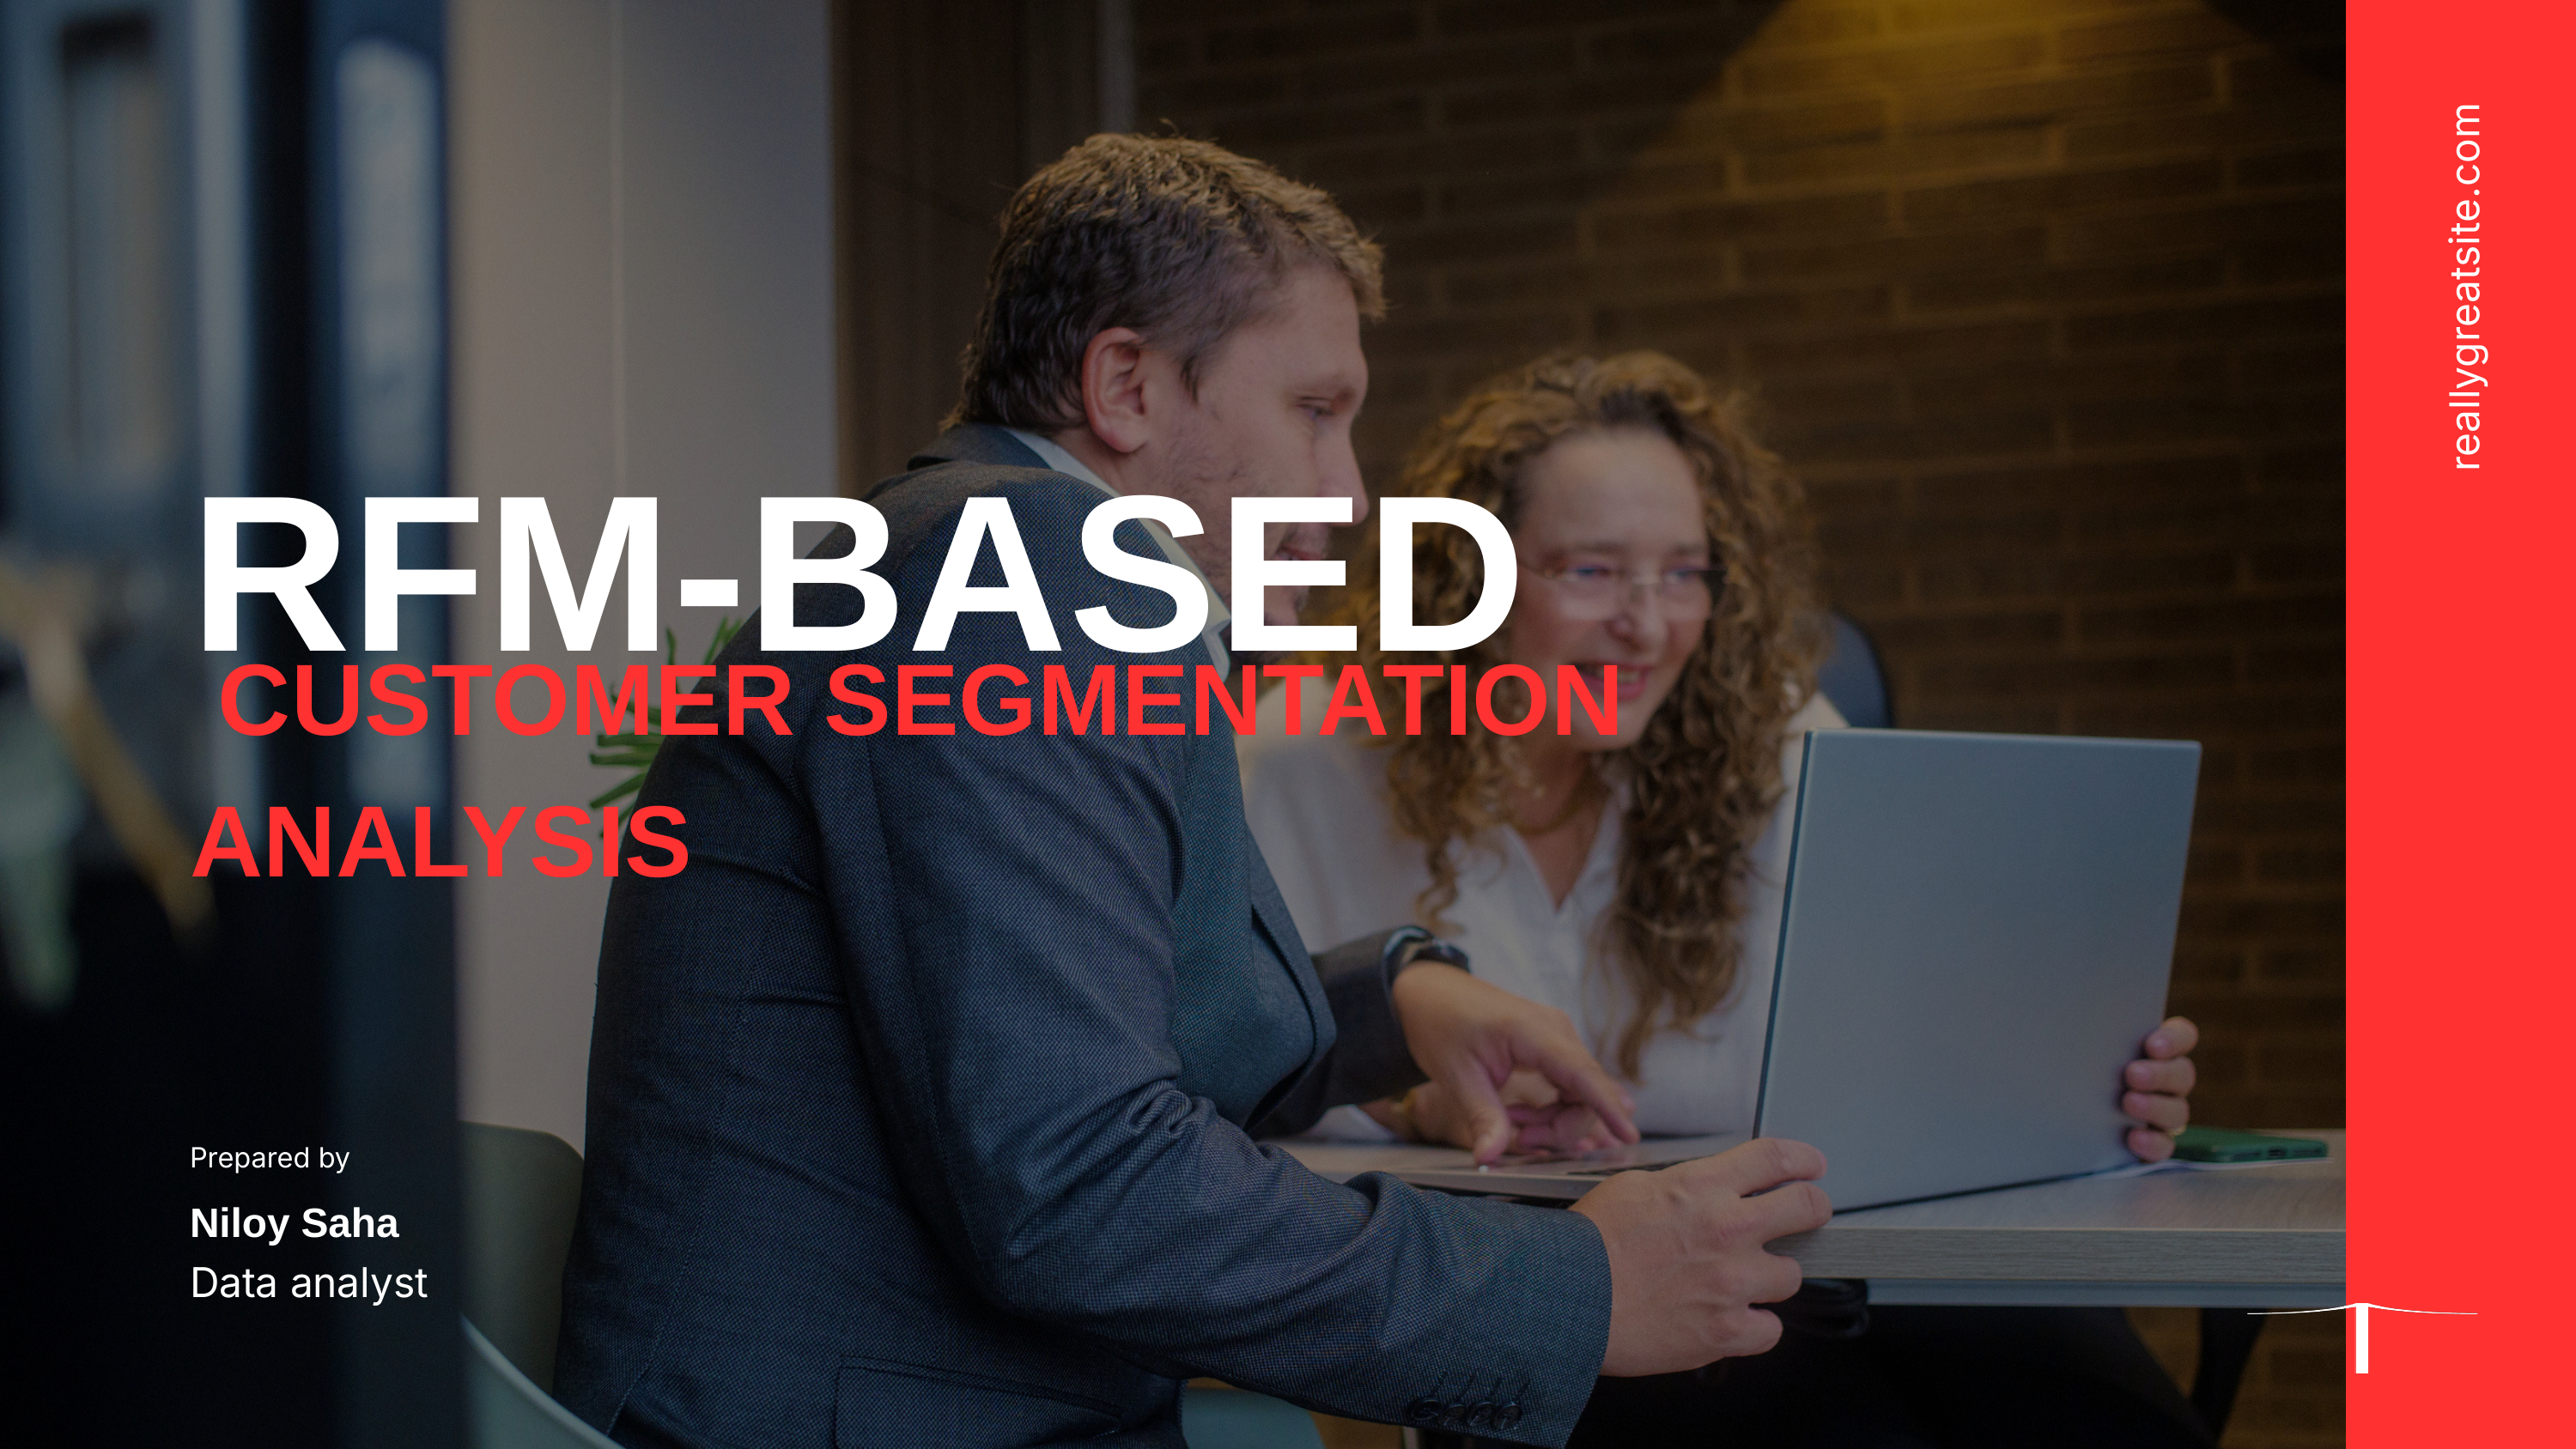

reallygreatsite.com
RFM-BASED
 CUSTOMER SEGMENTATION ANALYSIS
Prepared by
Niloy Saha

Data analyst